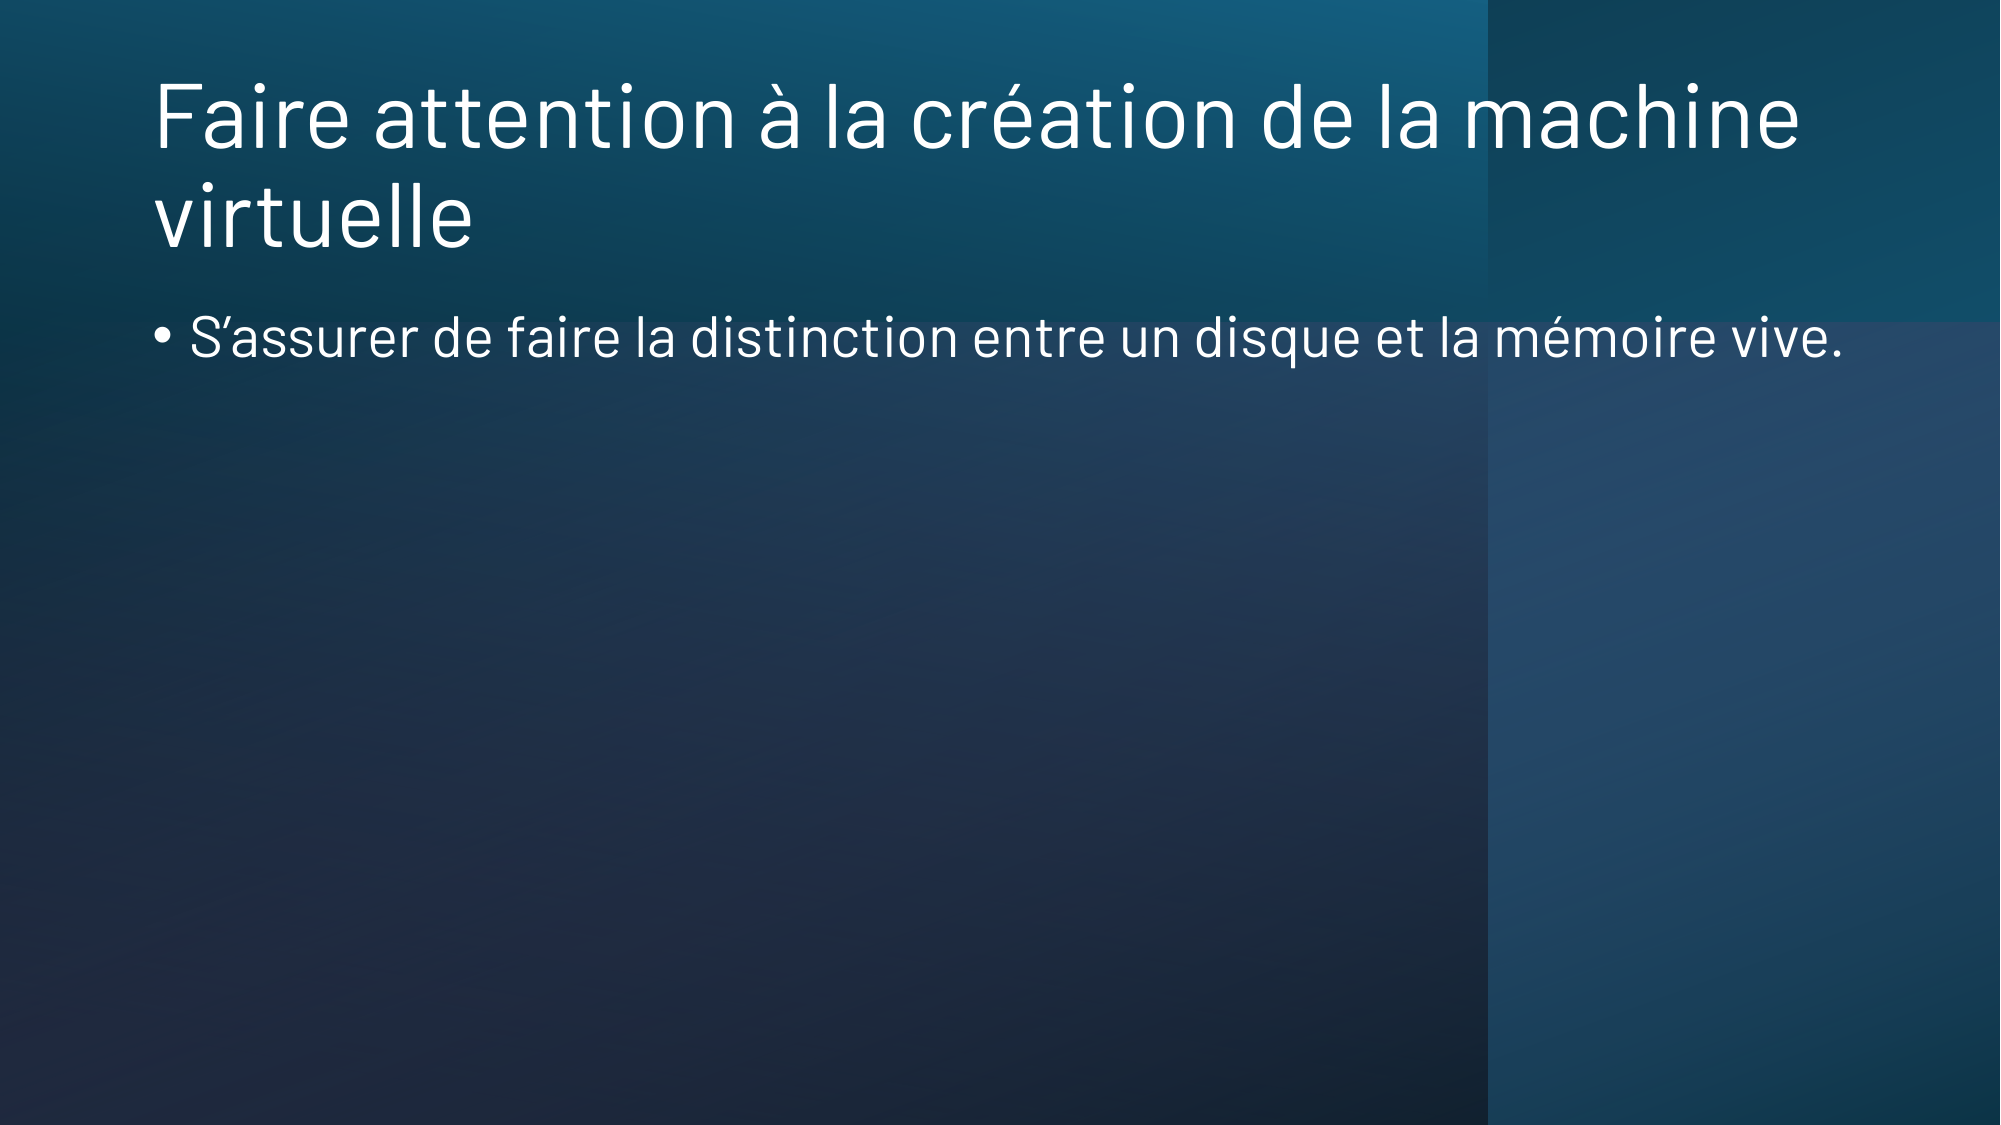

# Faire attention à la création de la machine virtuelle
S’assurer de faire la distinction entre un disque et la mémoire vive.